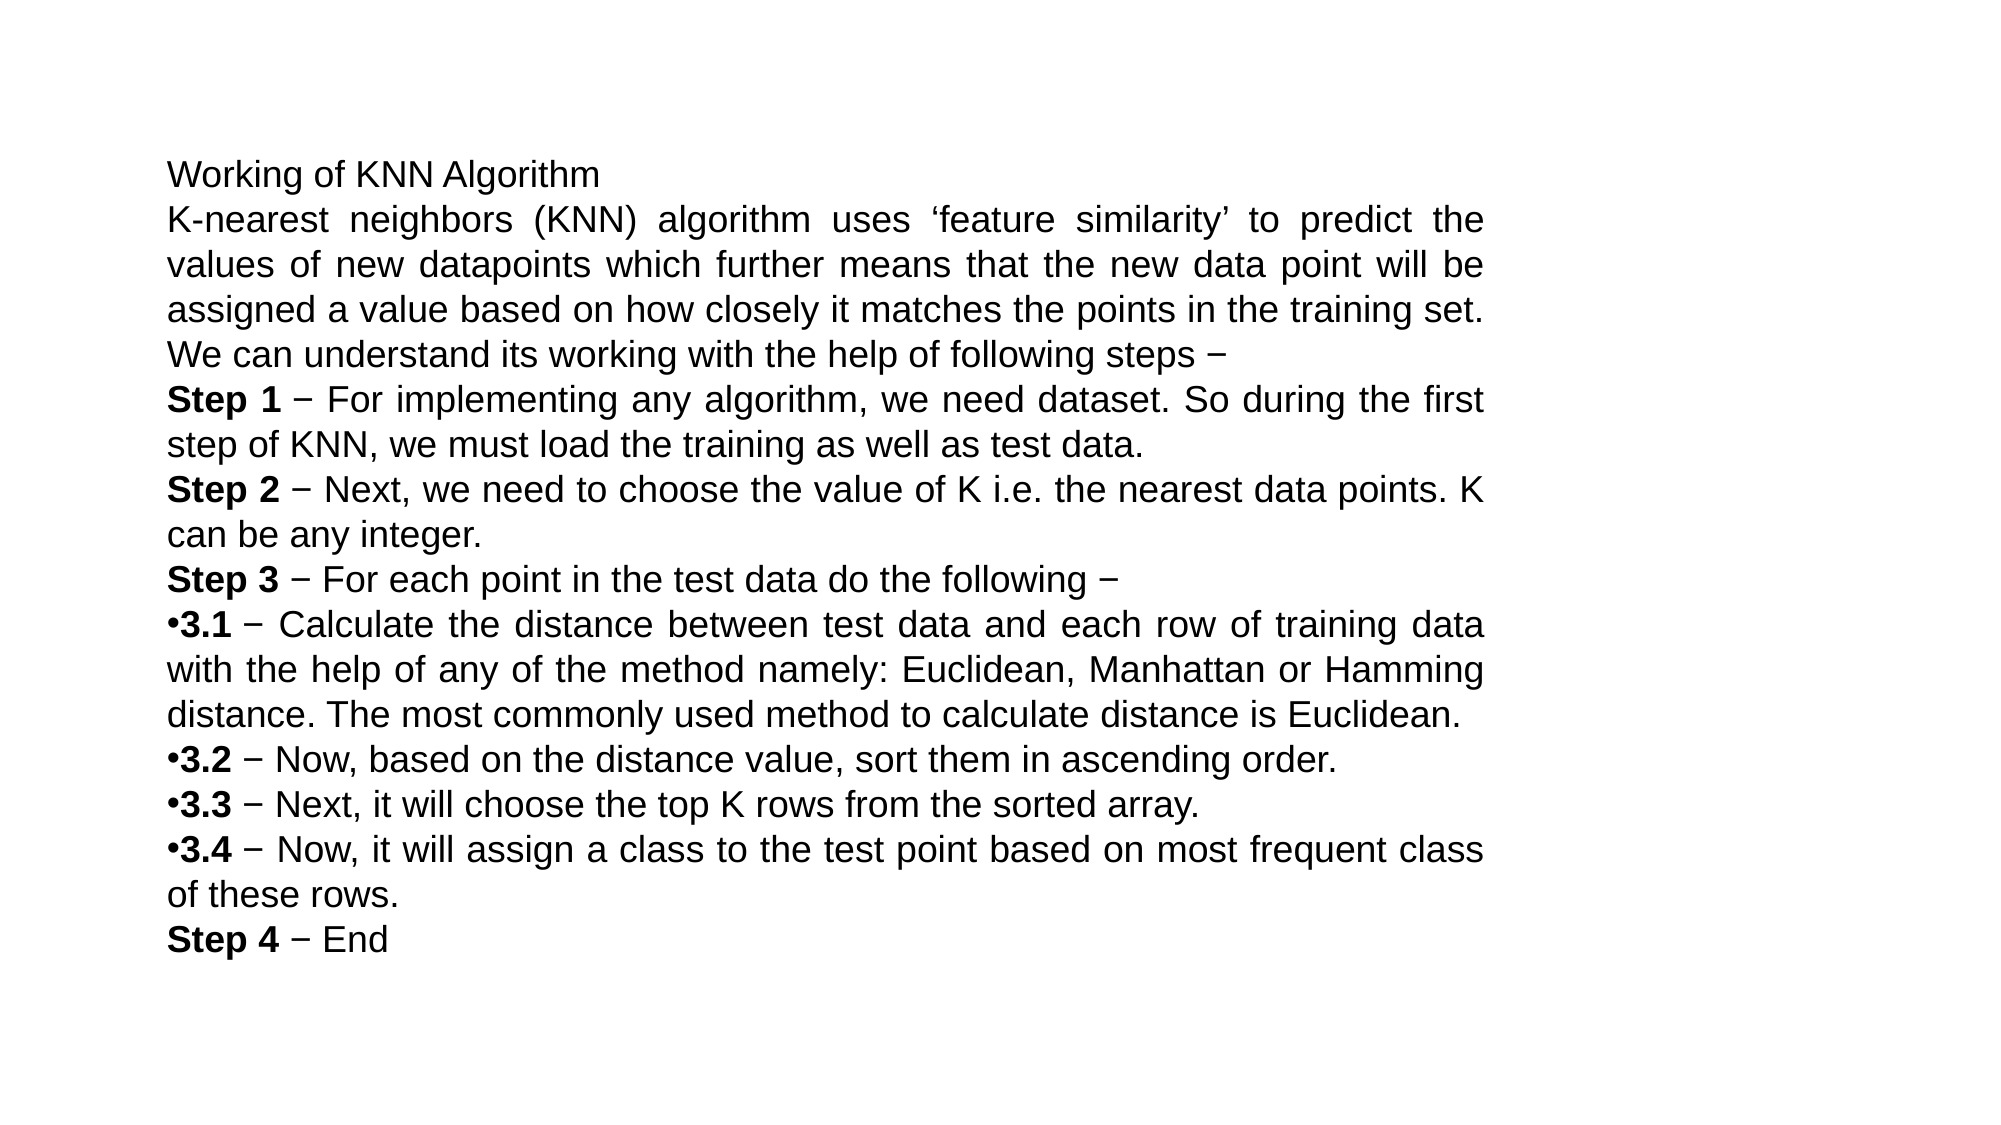

Working of KNN Algorithm
K-nearest neighbors (KNN) algorithm uses ‘feature similarity’ to predict the values of new datapoints which further means that the new data point will be assigned a value based on how closely it matches the points in the training set. We can understand its working with the help of following steps −
Step 1 − For implementing any algorithm, we need dataset. So during the first step of KNN, we must load the training as well as test data.
Step 2 − Next, we need to choose the value of K i.e. the nearest data points. K can be any integer.
Step 3 − For each point in the test data do the following −
3.1 − Calculate the distance between test data and each row of training data with the help of any of the method namely: Euclidean, Manhattan or Hamming distance. The most commonly used method to calculate distance is Euclidean.
3.2 − Now, based on the distance value, sort them in ascending order.
3.3 − Next, it will choose the top K rows from the sorted array.
3.4 − Now, it will assign a class to the test point based on most frequent class of these rows.
Step 4 − End